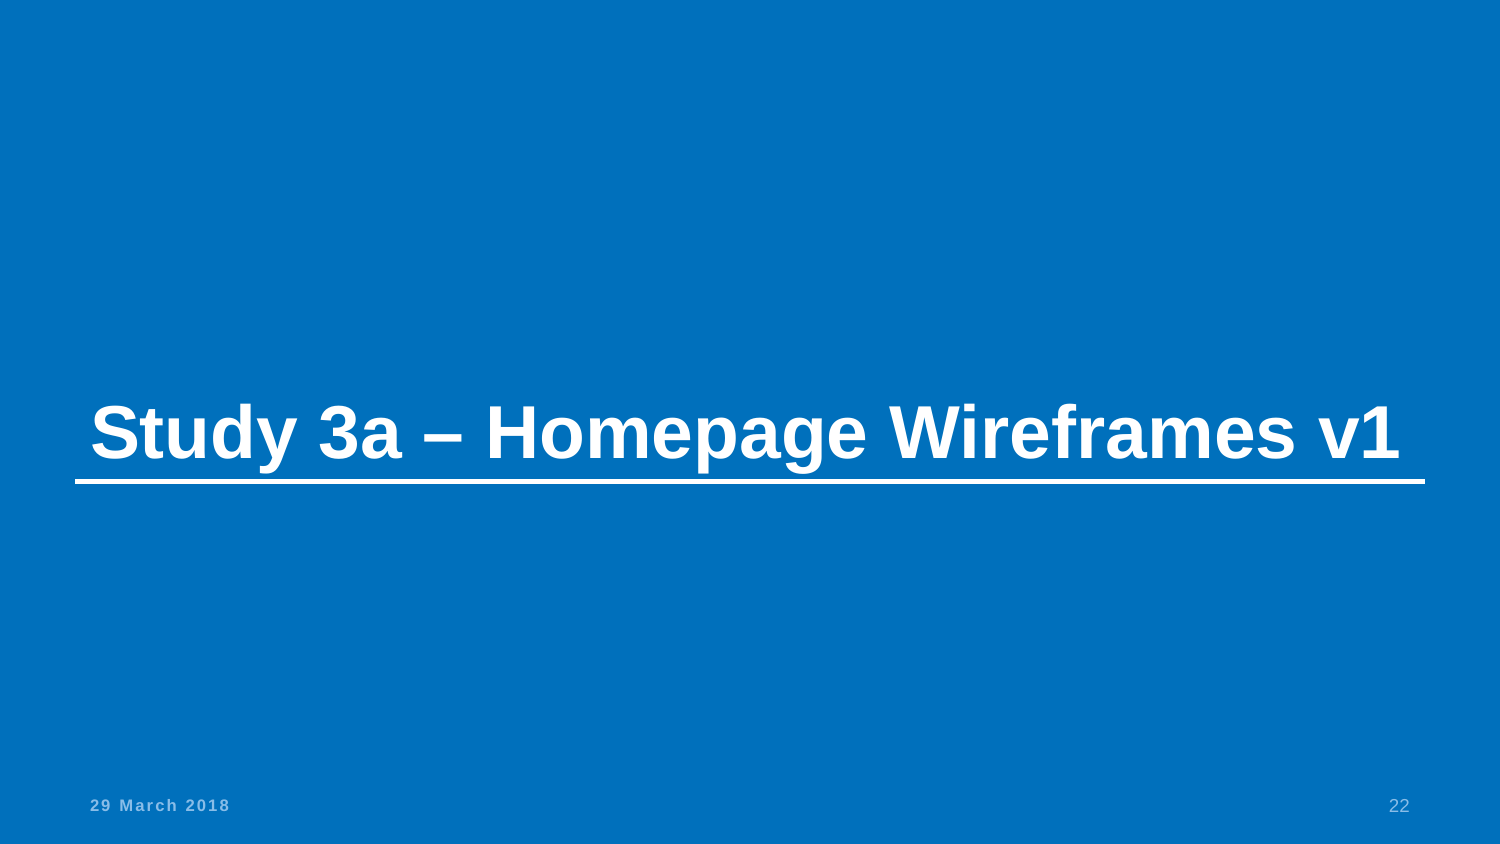

# Study 3a – Homepage Wireframes v1
29 March 2018

22